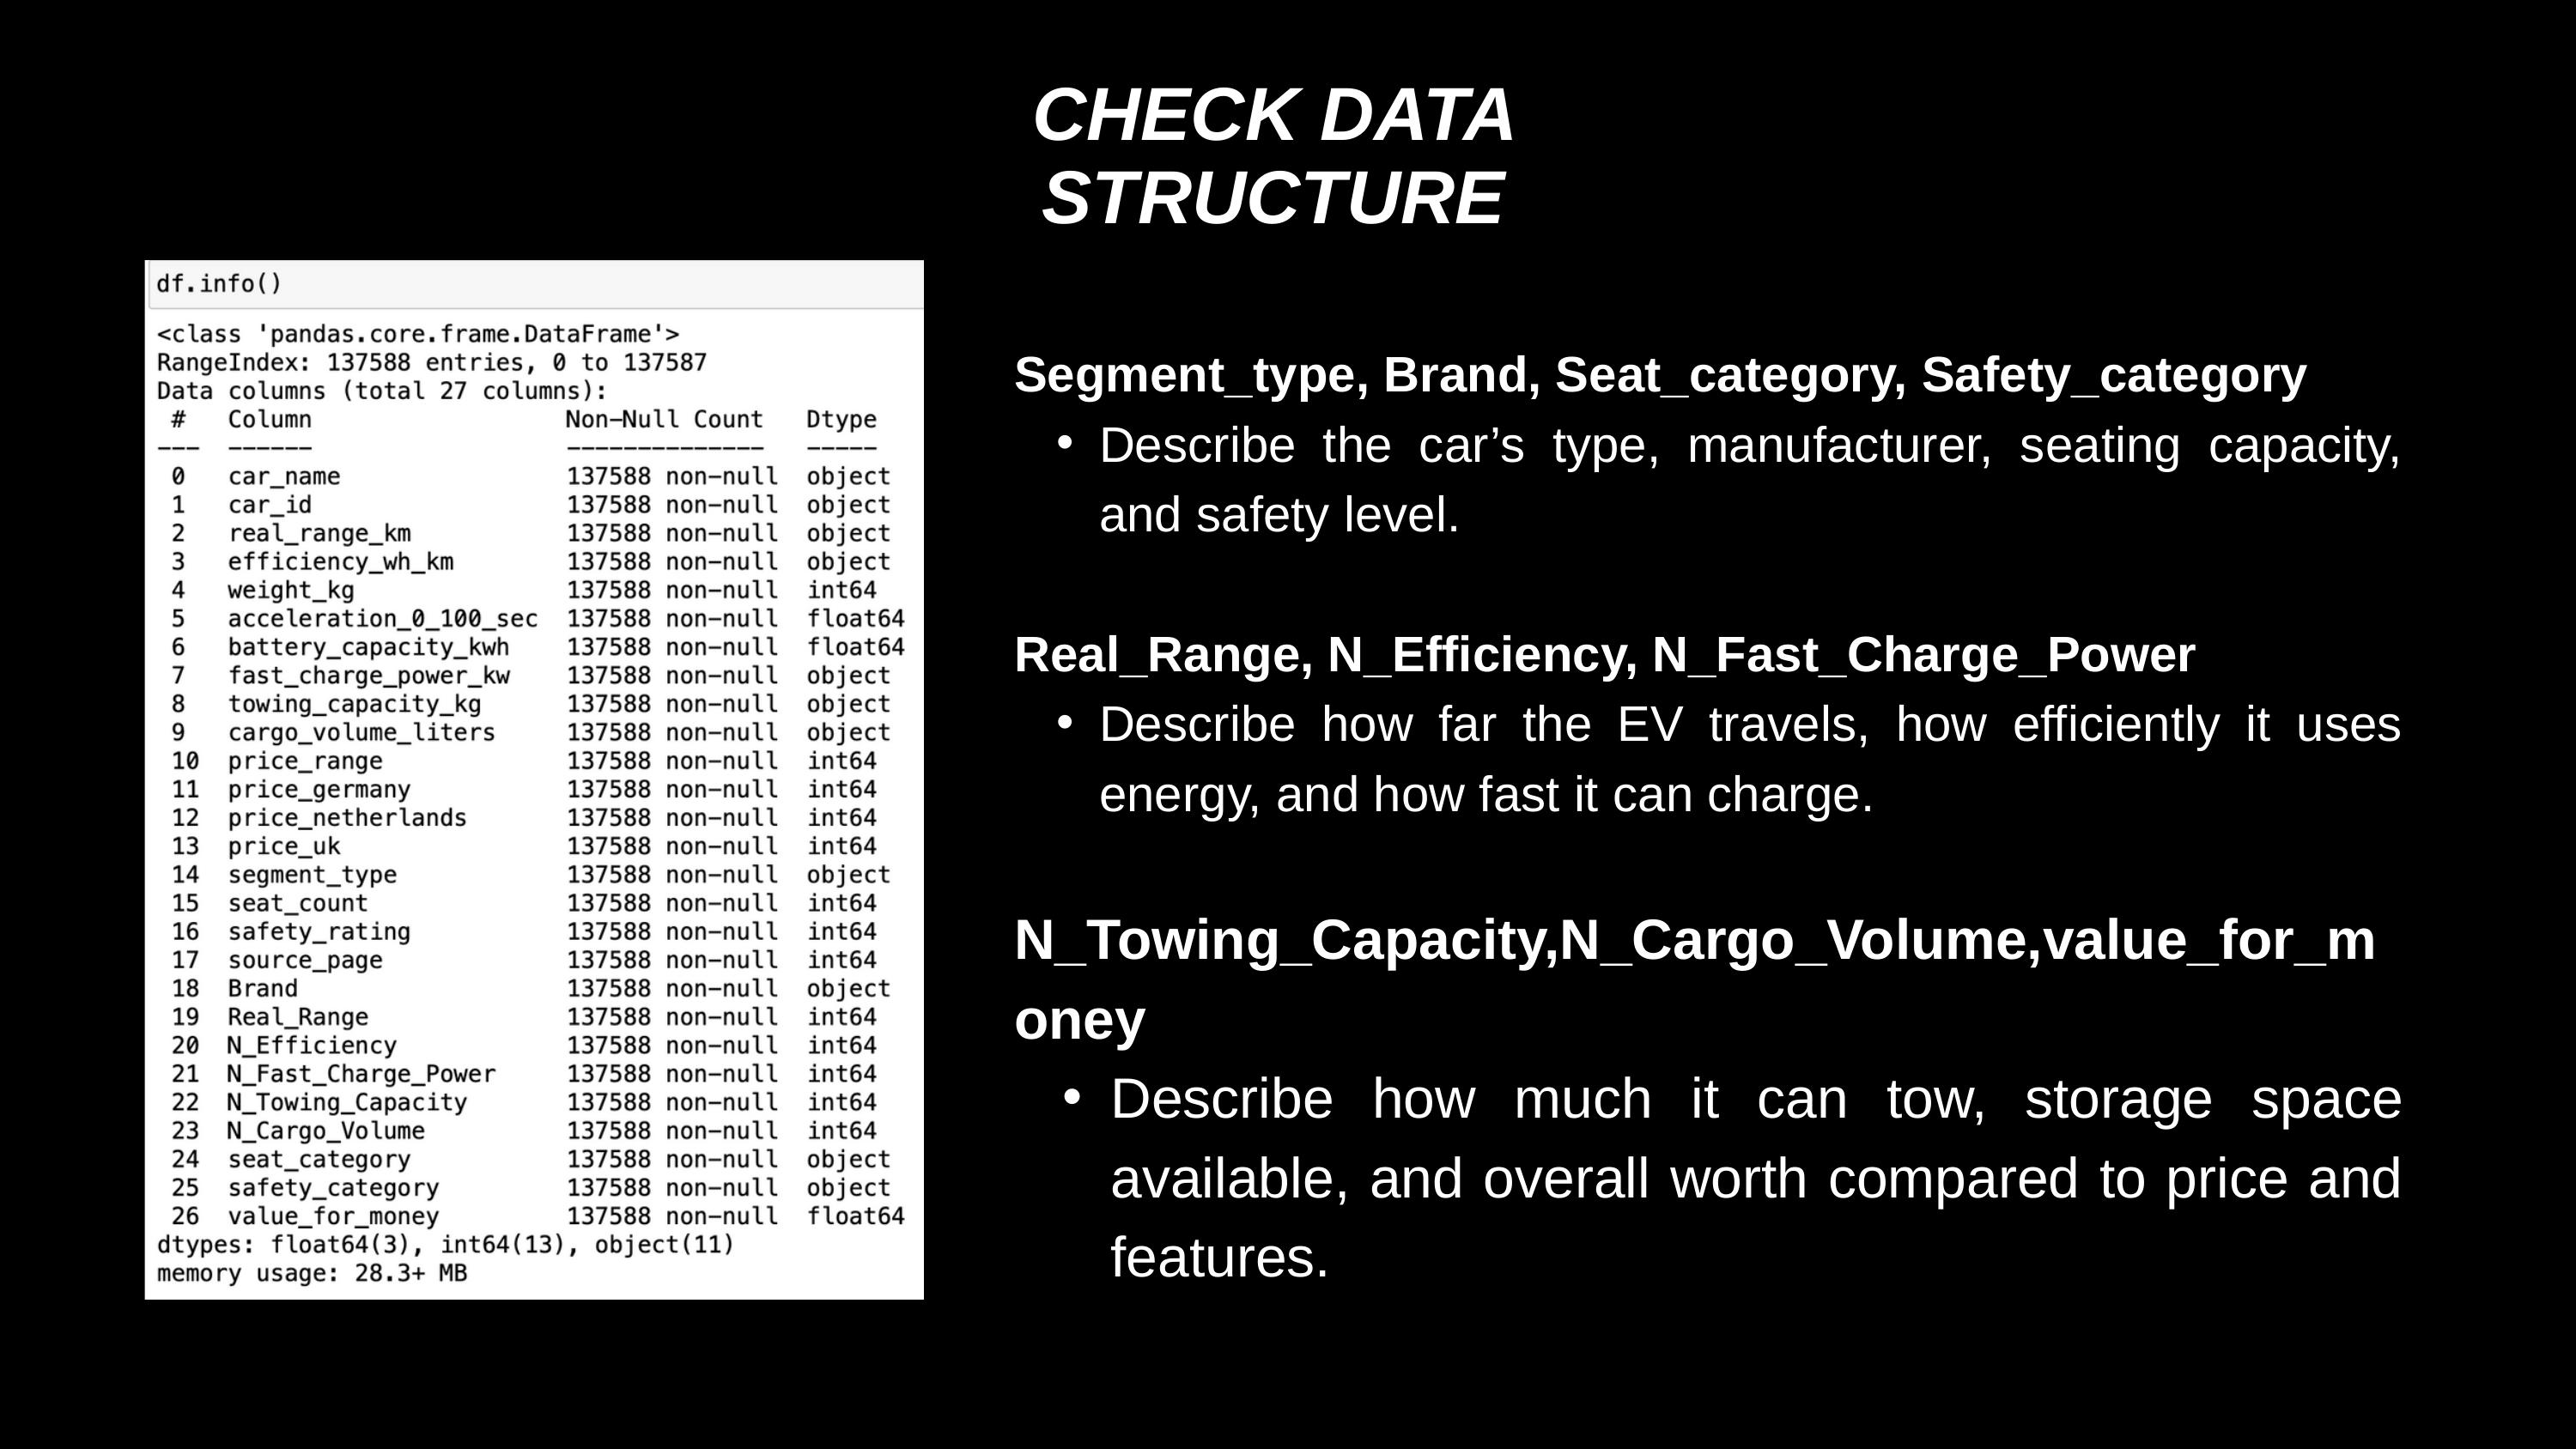

CHECK DATA STRUCTURE

Segment_type, Brand, Seat_category, Safety_category
Describe the car’s type, manufacturer, seating capacity, and safety level.

Real_Range, N_Efficiency, N_Fast_Charge_Power
Describe how far the EV travels, how efficiently it uses energy, and how fast it can charge.

N_Towing_Capacity,N_Cargo_Volume,value_for_money
Describe how much it can tow, storage space available, and overall worth compared to price and features.